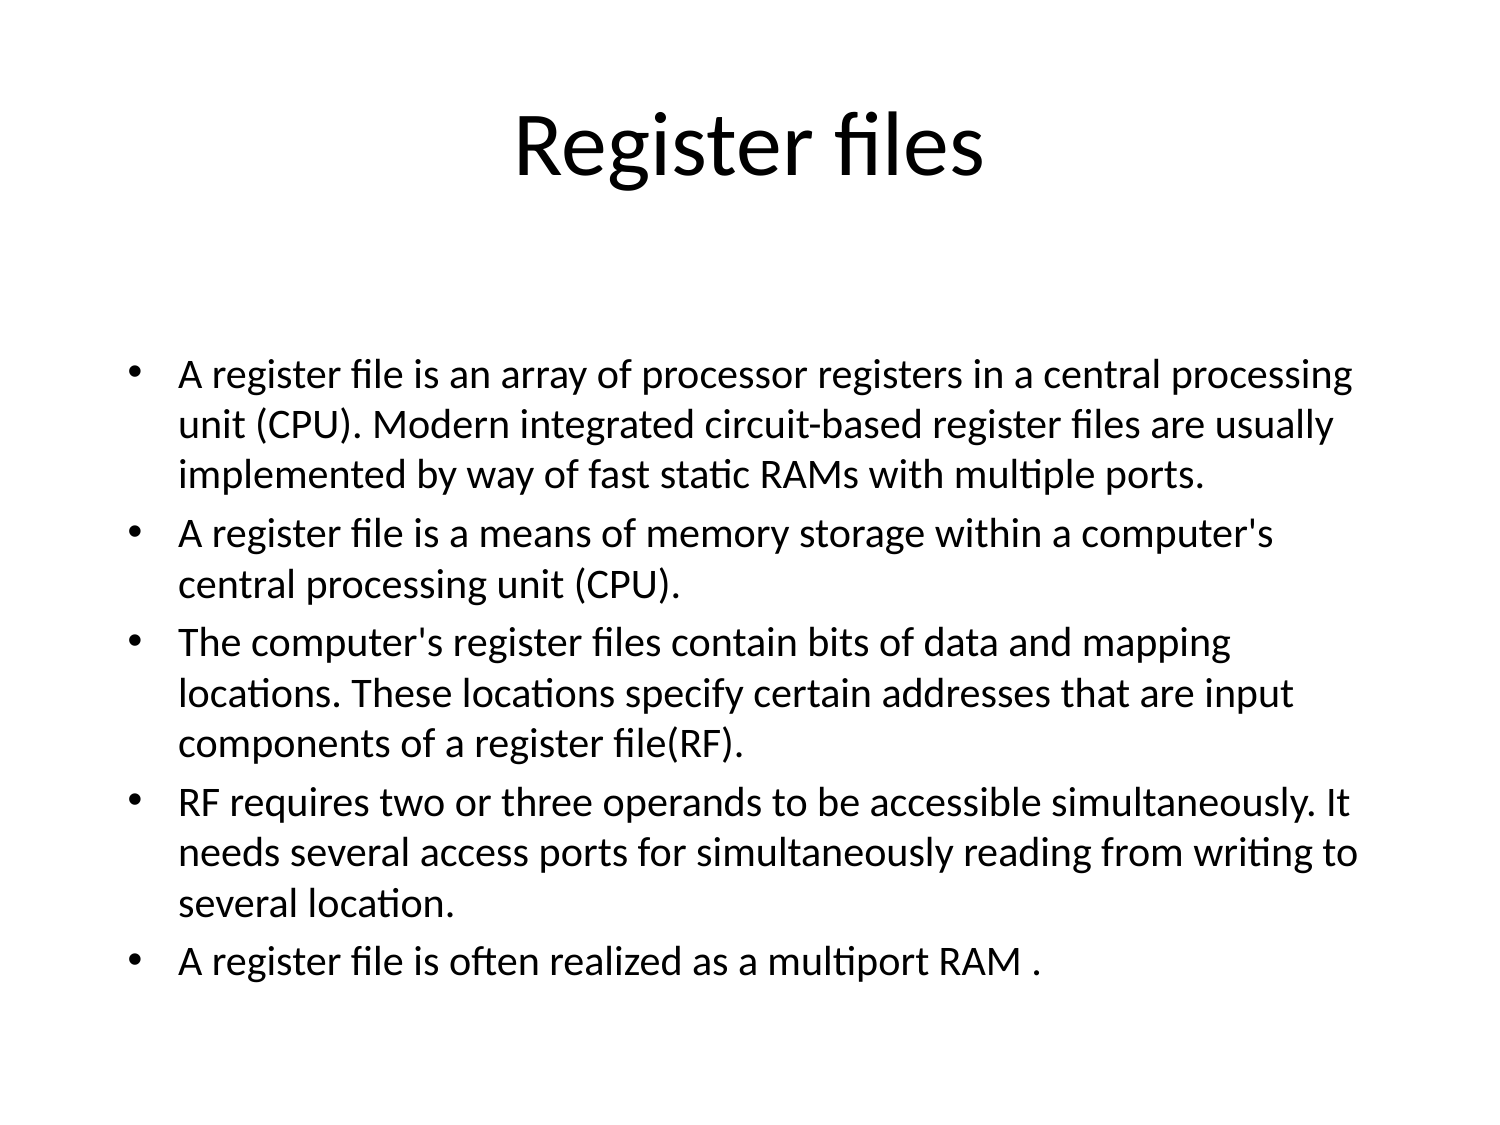

# Register files
A register file is an array of processor registers in a central processing unit (CPU). Modern integrated circuit-based register files are usually implemented by way of fast static RAMs with multiple ports.
A register file is a means of memory storage within a computer's central processing unit (CPU).
The computer's register files contain bits of data and mapping locations. These locations specify certain addresses that are input components of a register file(RF).
RF requires two or three operands to be accessible simultaneously. It needs several access ports for simultaneously reading from writing to several location.
A register file is often realized as a multiport RAM .